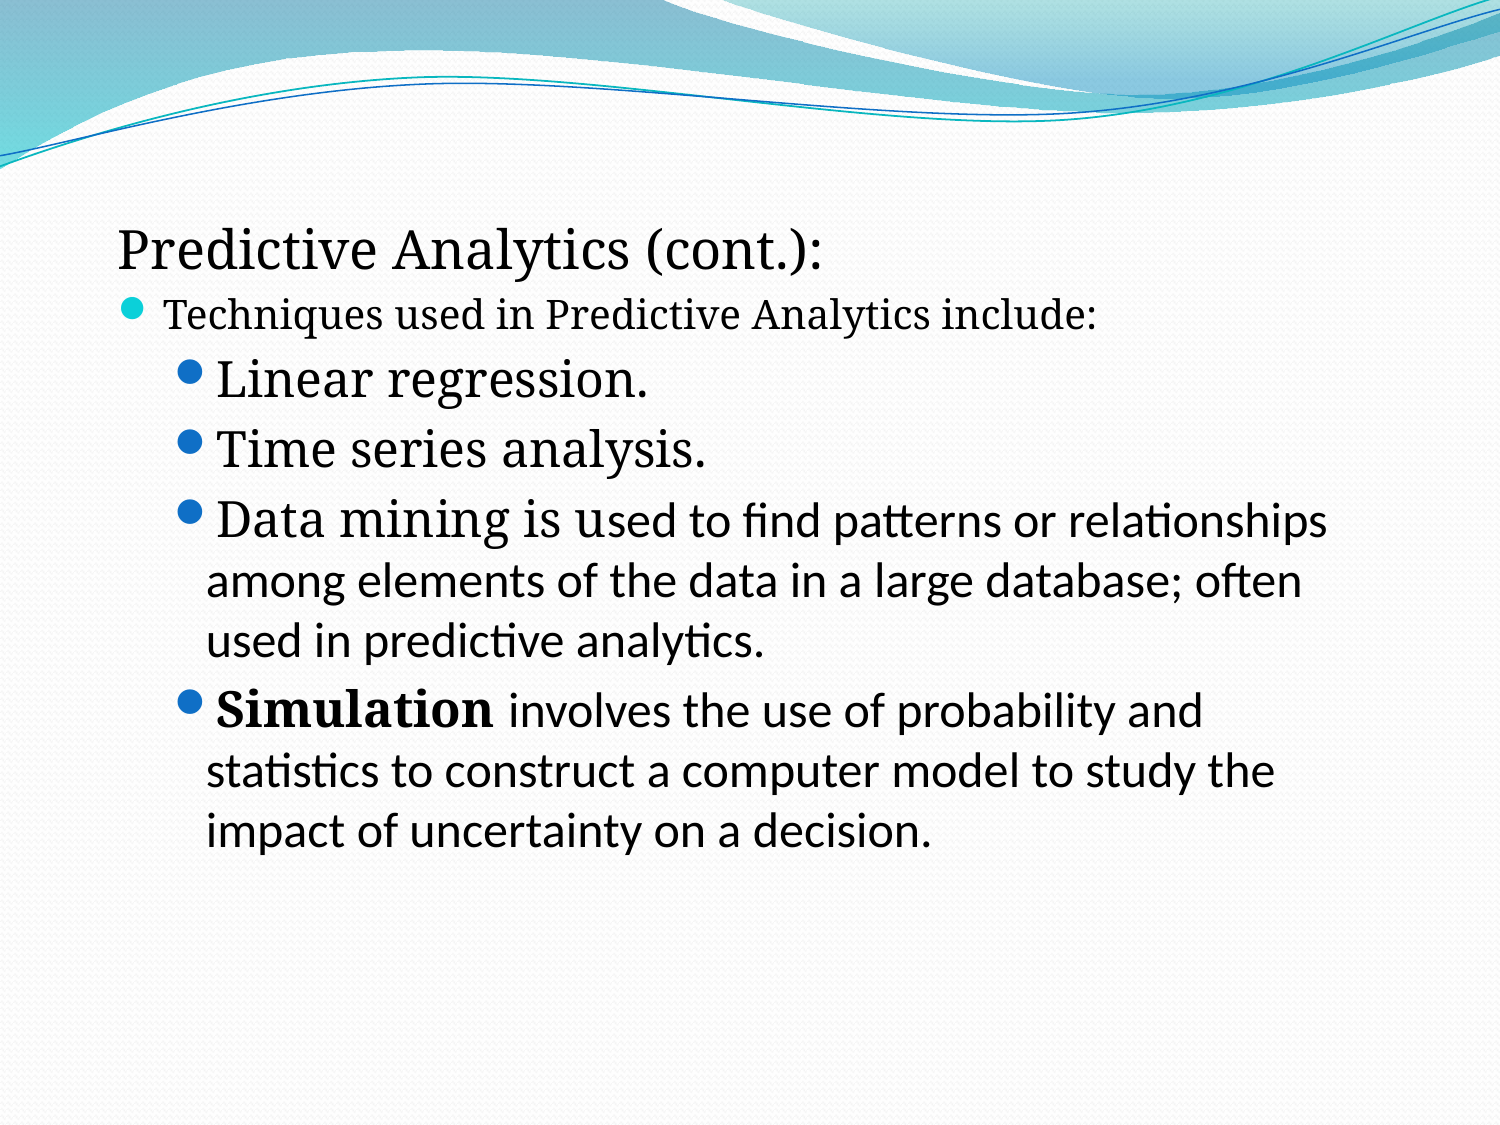

Predictive Analytics (cont.):
Techniques used in Predictive Analytics include:
Linear regression.
Time series analysis.
Data mining is used to find patterns or relationships among elements of the data in a large database; often used in predictive analytics.
Simulation involves the use of probability and statistics to construct a computer model to study the impact of uncertainty on a decision.